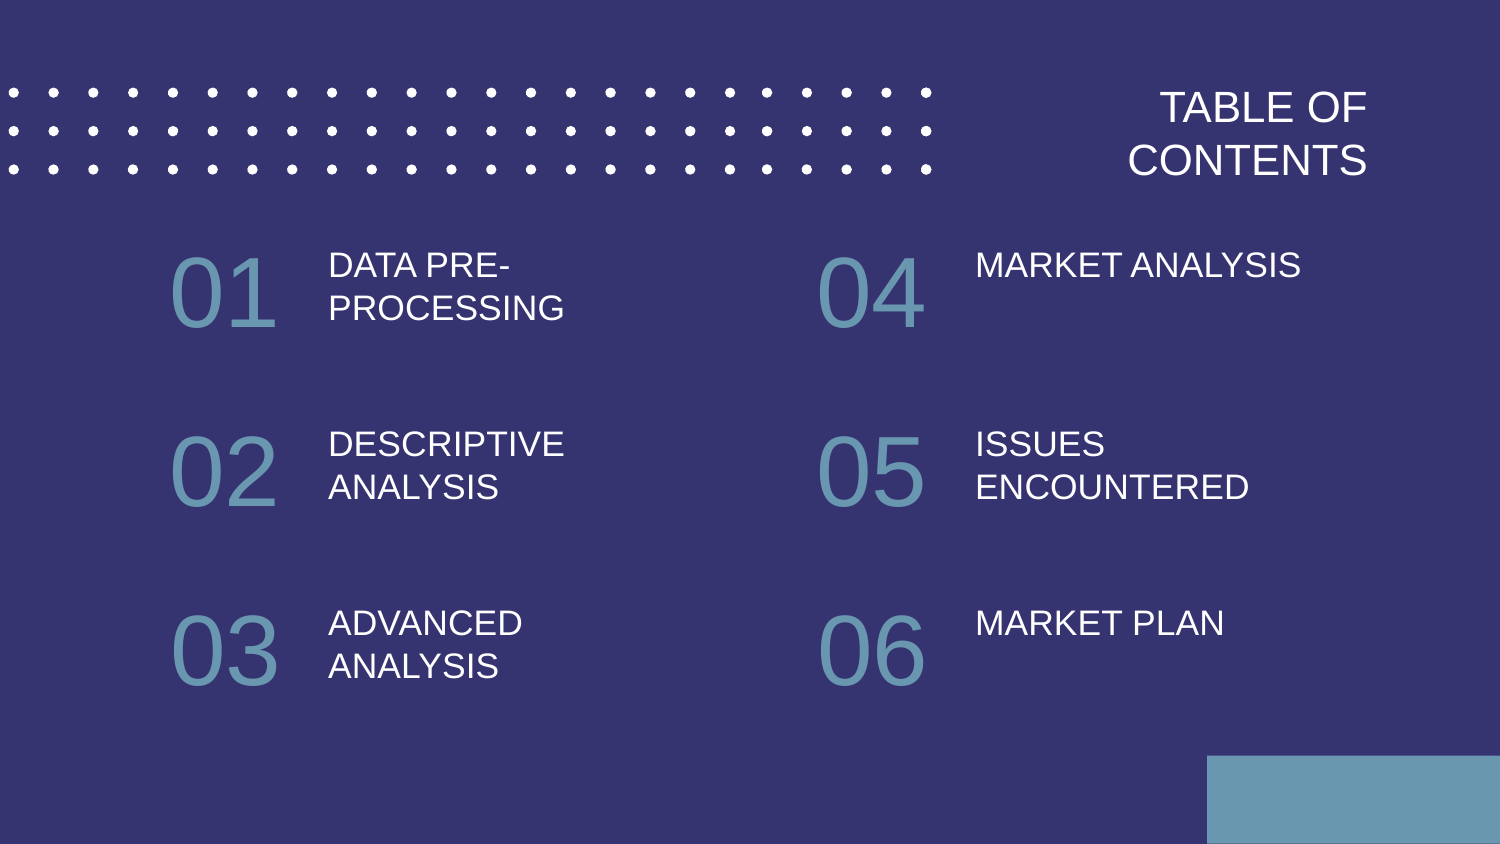

TABLE OF CONTENTS
# 01
DATA PRE-PROCESSING
04
MARKET ANALYSIS

02
05
DESCRIPTIVE ANALYSIS
ISSUES ENCOUNTERED

03
ADVANCED ANALYSIS
06
MARKET PLAN